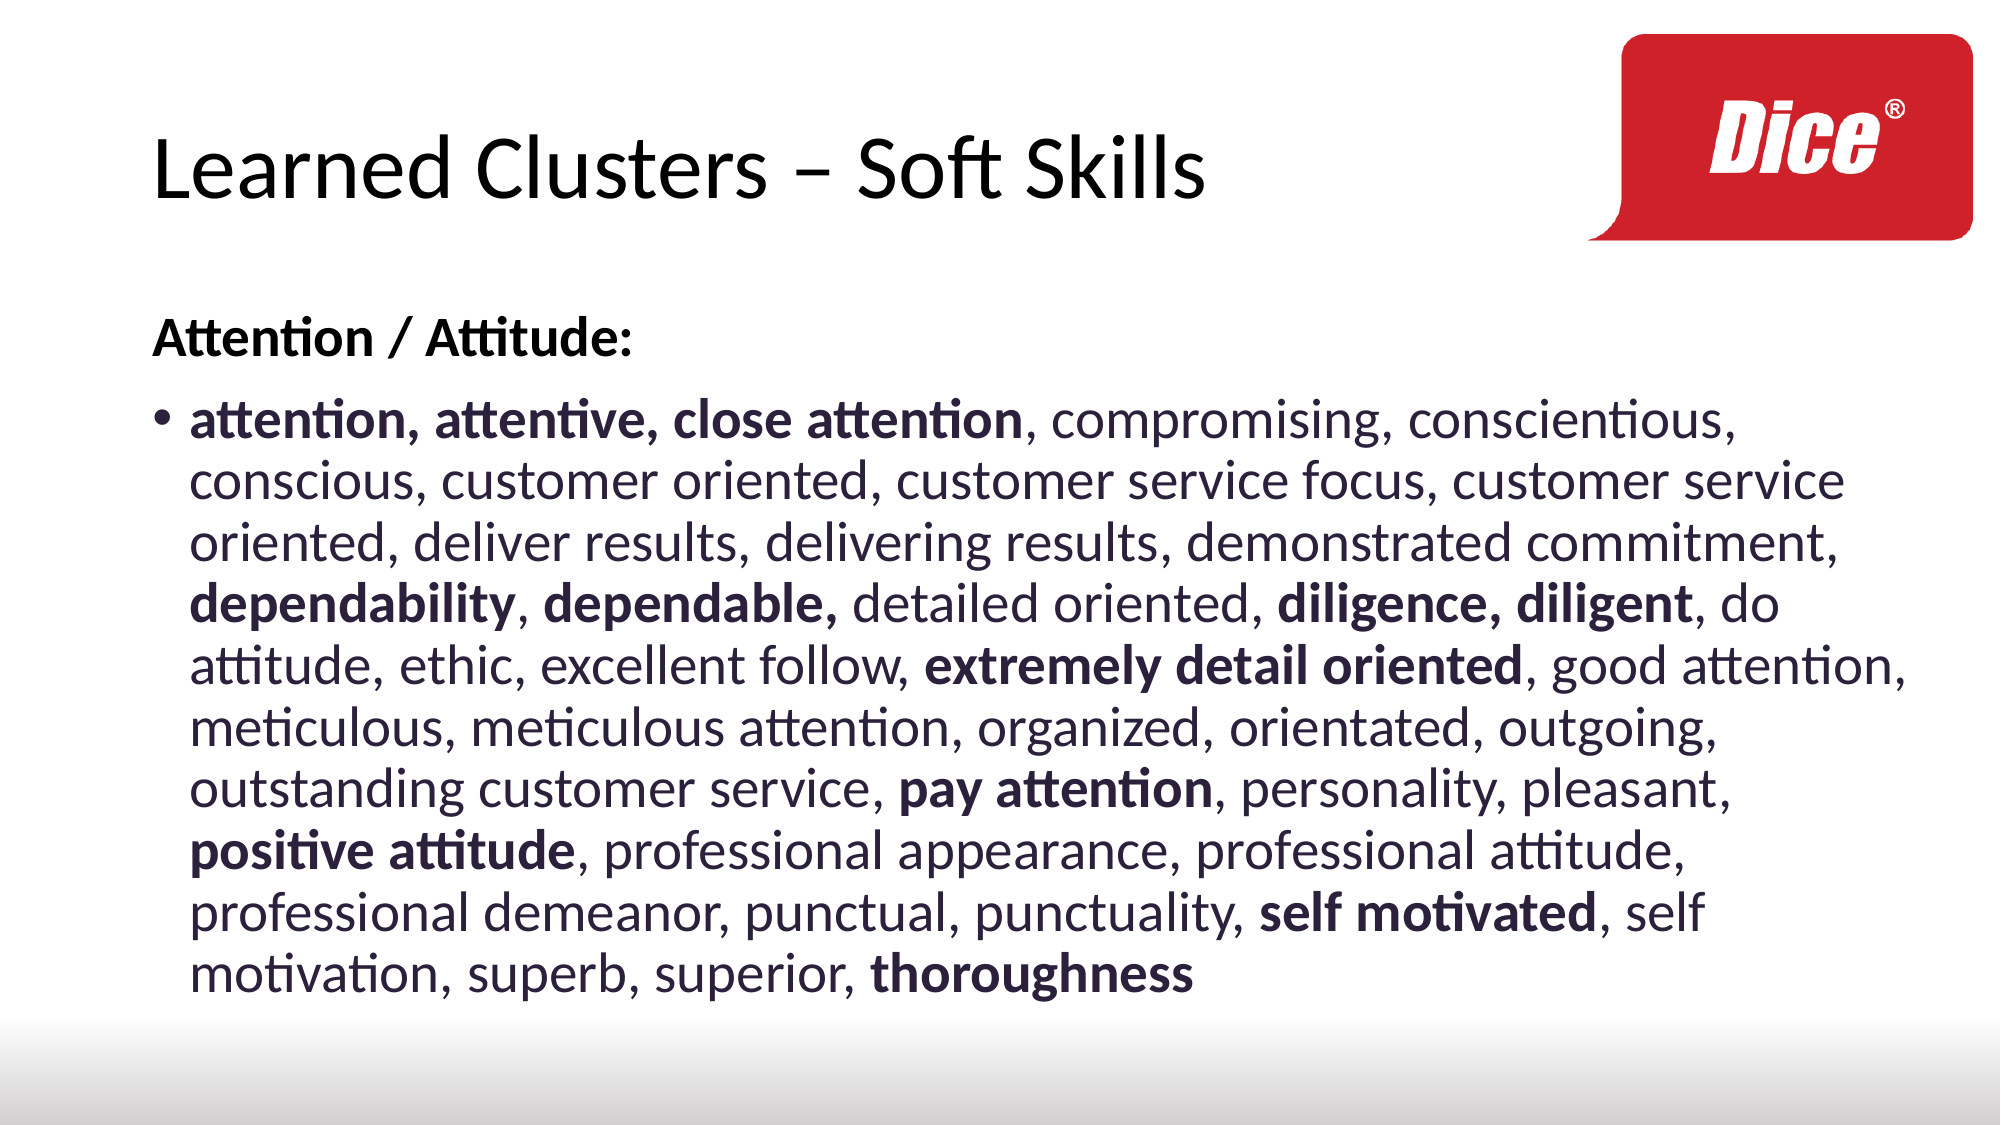

# Learned Clusters – Soft Skills
Attention / Attitude:
attention, attentive, close attention, compromising, conscientious, conscious, customer oriented, customer service focus, customer service oriented, deliver results, delivering results, demonstrated commitment, dependability, dependable, detailed oriented, diligence, diligent, do attitude, ethic, excellent follow, extremely detail oriented, good attention, meticulous, meticulous attention, organized, orientated, outgoing, outstanding customer service, pay attention, personality, pleasant, positive attitude, professional appearance, professional attitude, professional demeanor, punctual, punctuality, self motivated, self motivation, superb, superior, thoroughness